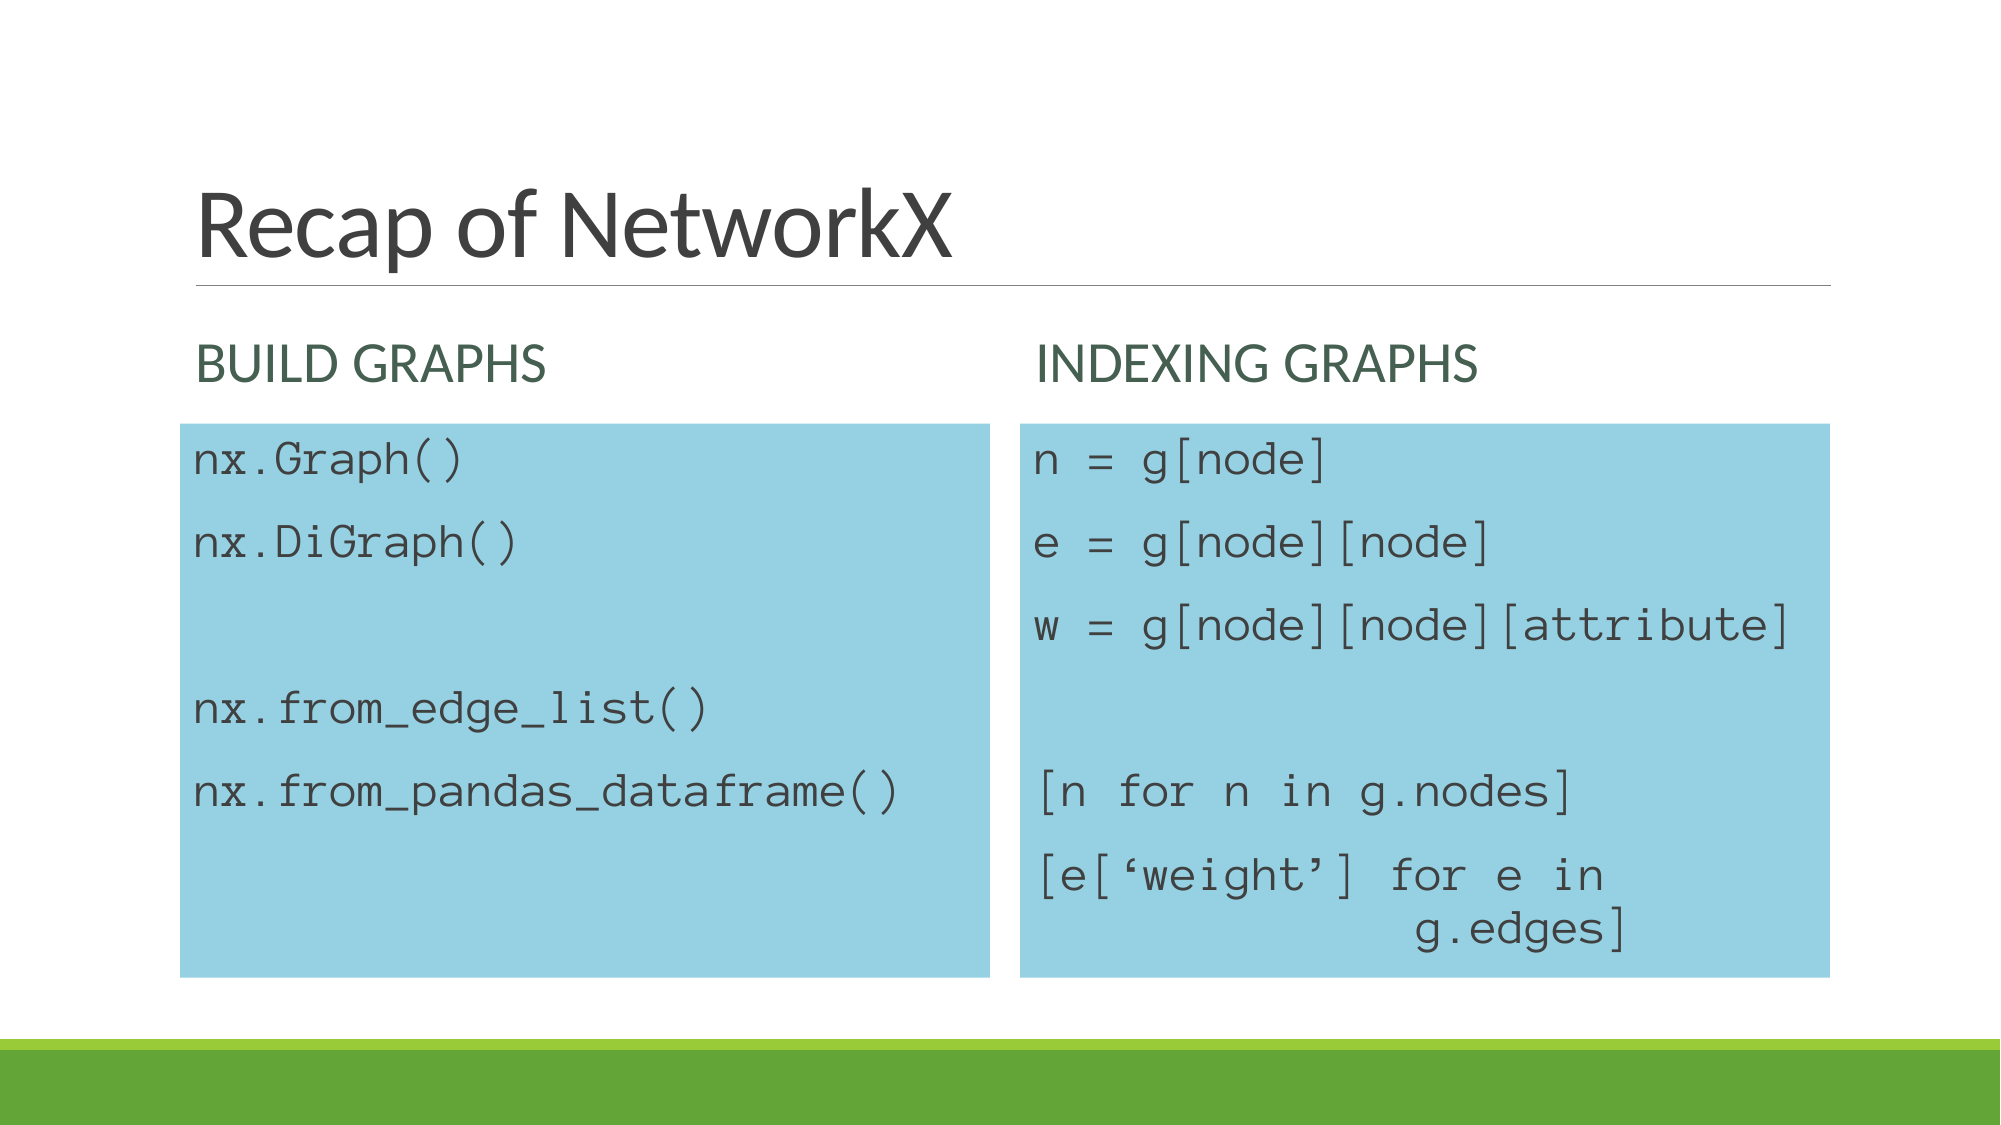

# Recap of NetworkX
Build graphs
Indexing graphs
nx.Graph()
nx.DiGraph()

nx.from_edge_list()
nx.from_pandas_dataframe()
n = g[node]
e = g[node][node]
w = g[node][node][attribute]

[n for n in g.nodes]
[e[‘weight’] for e in	 			   g.edges]